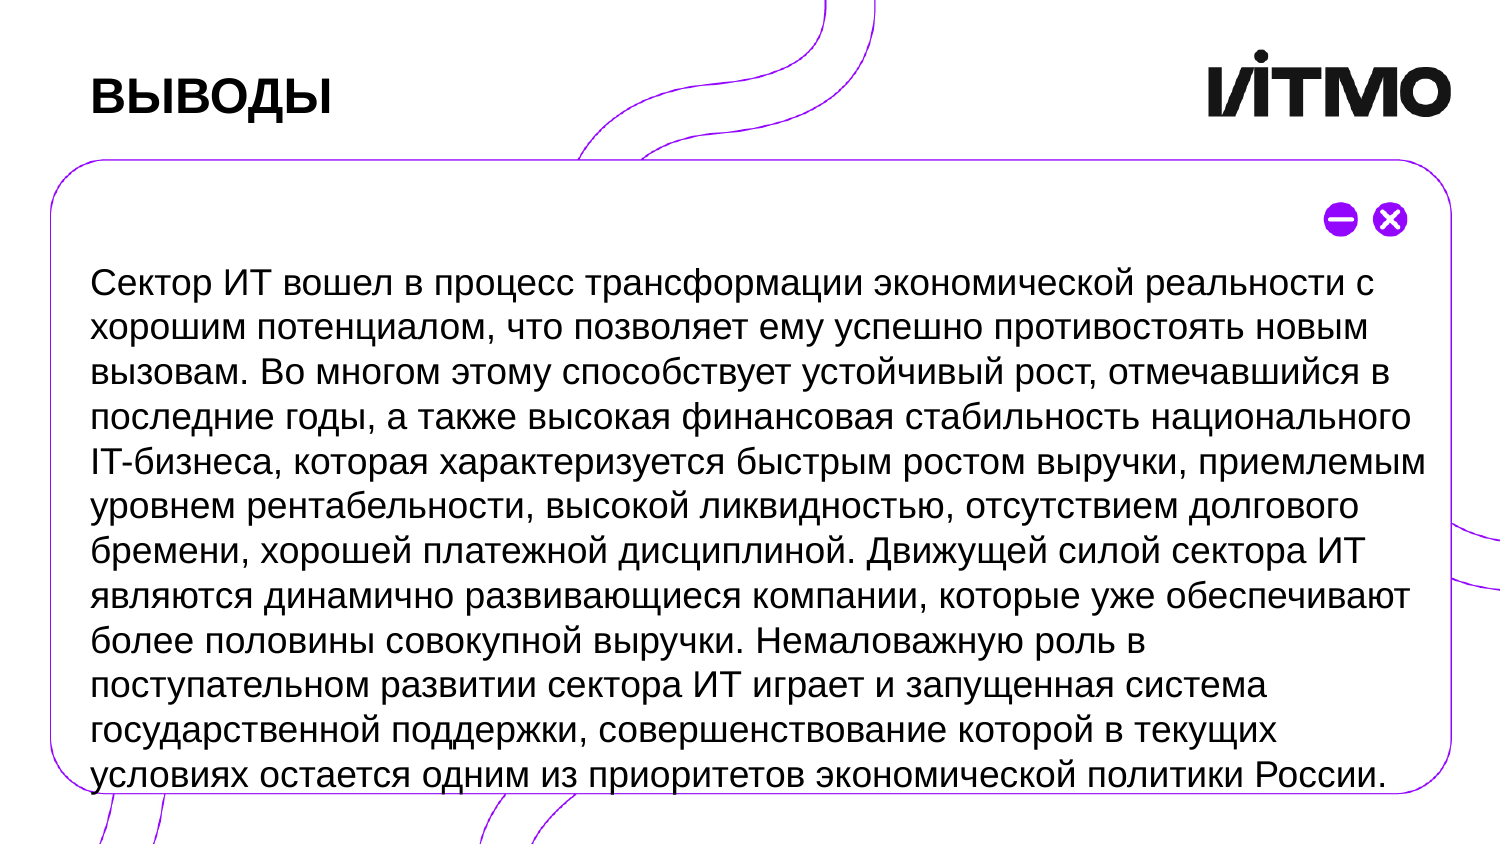

# ВЫВОДЫ
Сектор ИТ вошел в процесс трансформации экономической реальности с хорошим потенциалом, что позволяет ему успешно противостоять новым вызовам. Во многом этому способствует устойчивый рост, отмечавшийся в последние годы, а также высокая финансовая стабильность национального IT-бизнеса, которая характеризуется быстрым ростом выручки, приемлемым уровнем рентабельности, высокой ликвидностью, отсутствием долгового бремени, хорошей платежной дисциплиной. Движущей силой сектора ИТ являются динамично развивающиеся компании, которые уже обеспечивают более половины совокупной выручки. Немаловажную роль в поступательном развитии сектора ИТ играет и запущенная система государственной поддержки, совершенствование которой в текущих условиях остается одним из приоритетов экономической политики России.